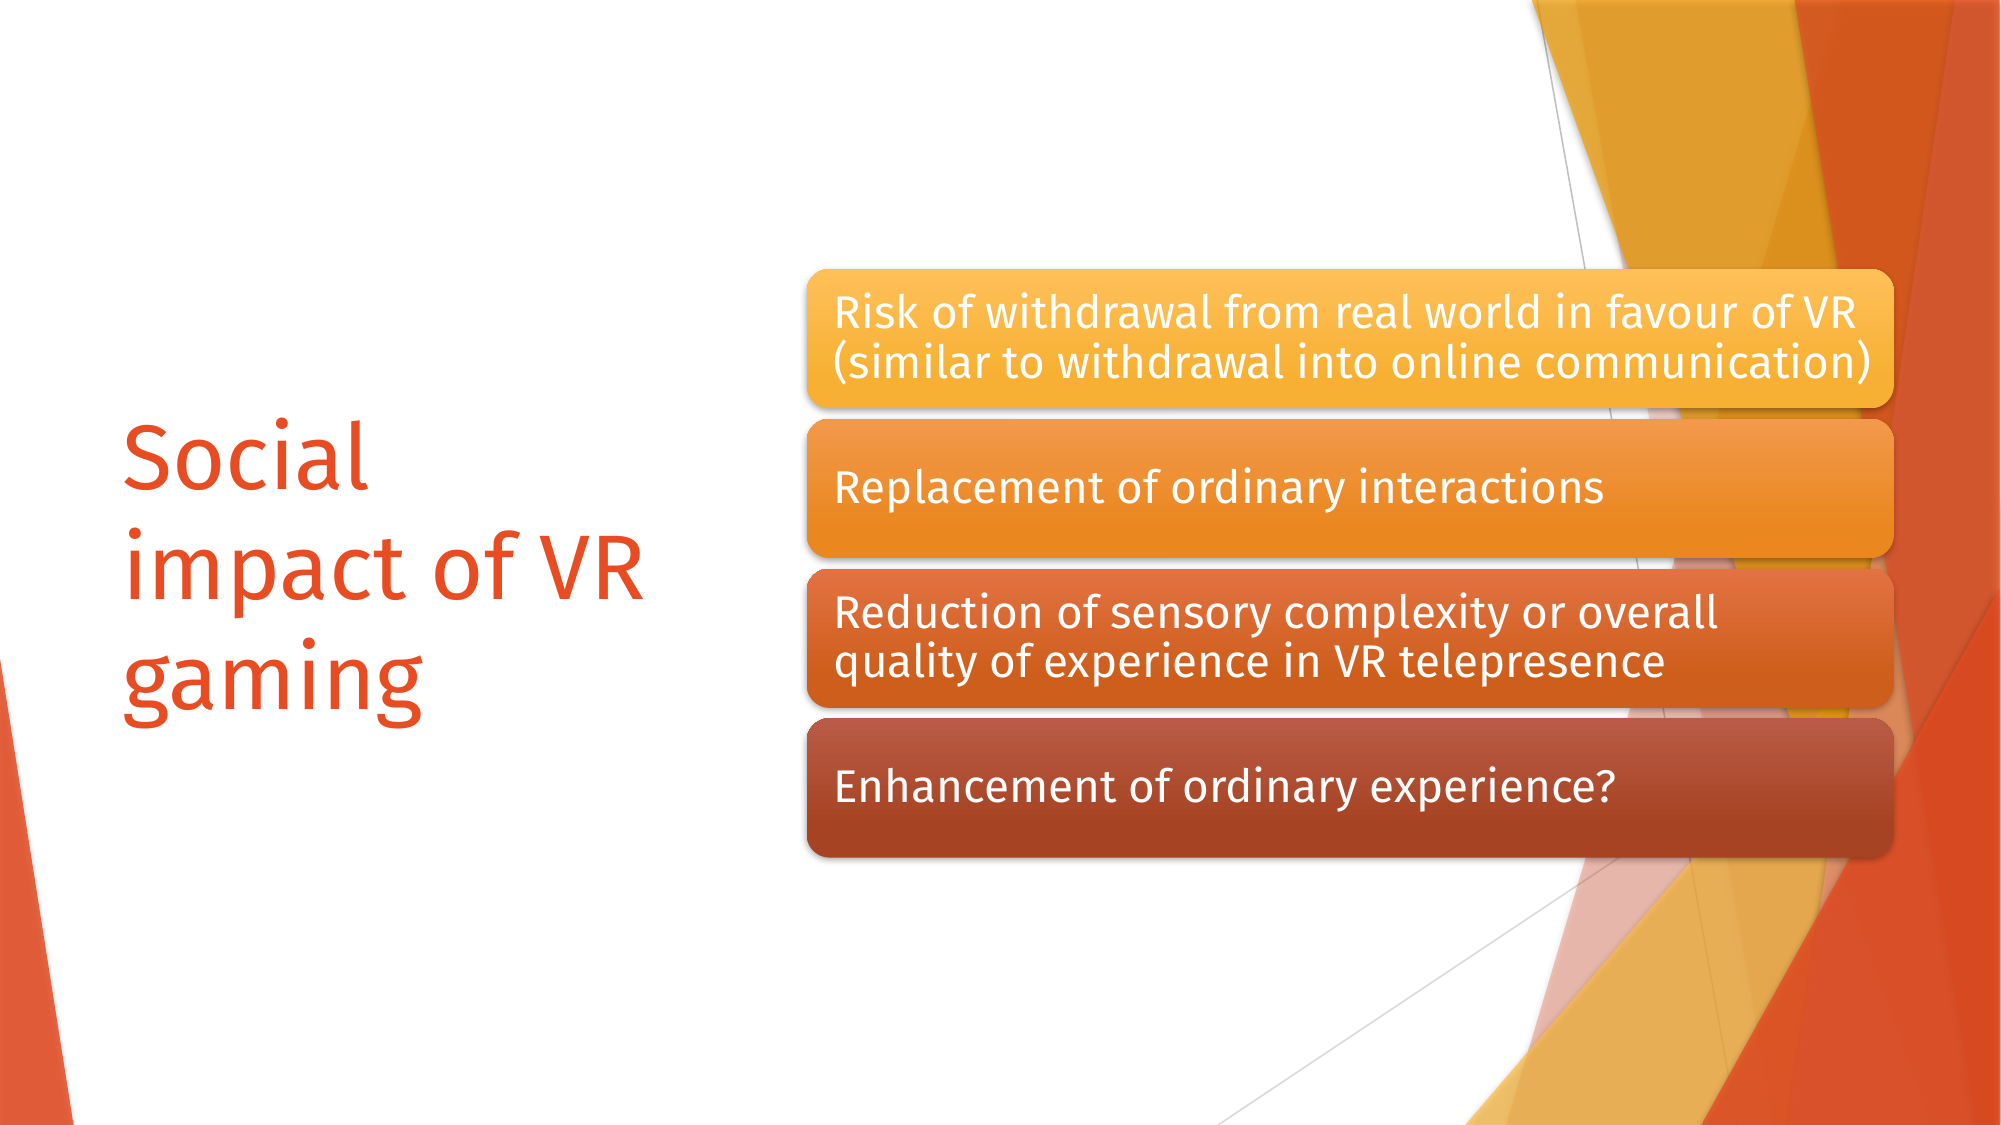

Risk of withdrawal from real world in favour of VR (similar to withdrawal into online communication)
Replacement of ordinary interactions
Reduction of sensory complexity or overall quality of experience in VR telepresence
Enhancement of ordinary experience?
# Social impact of VR gaming